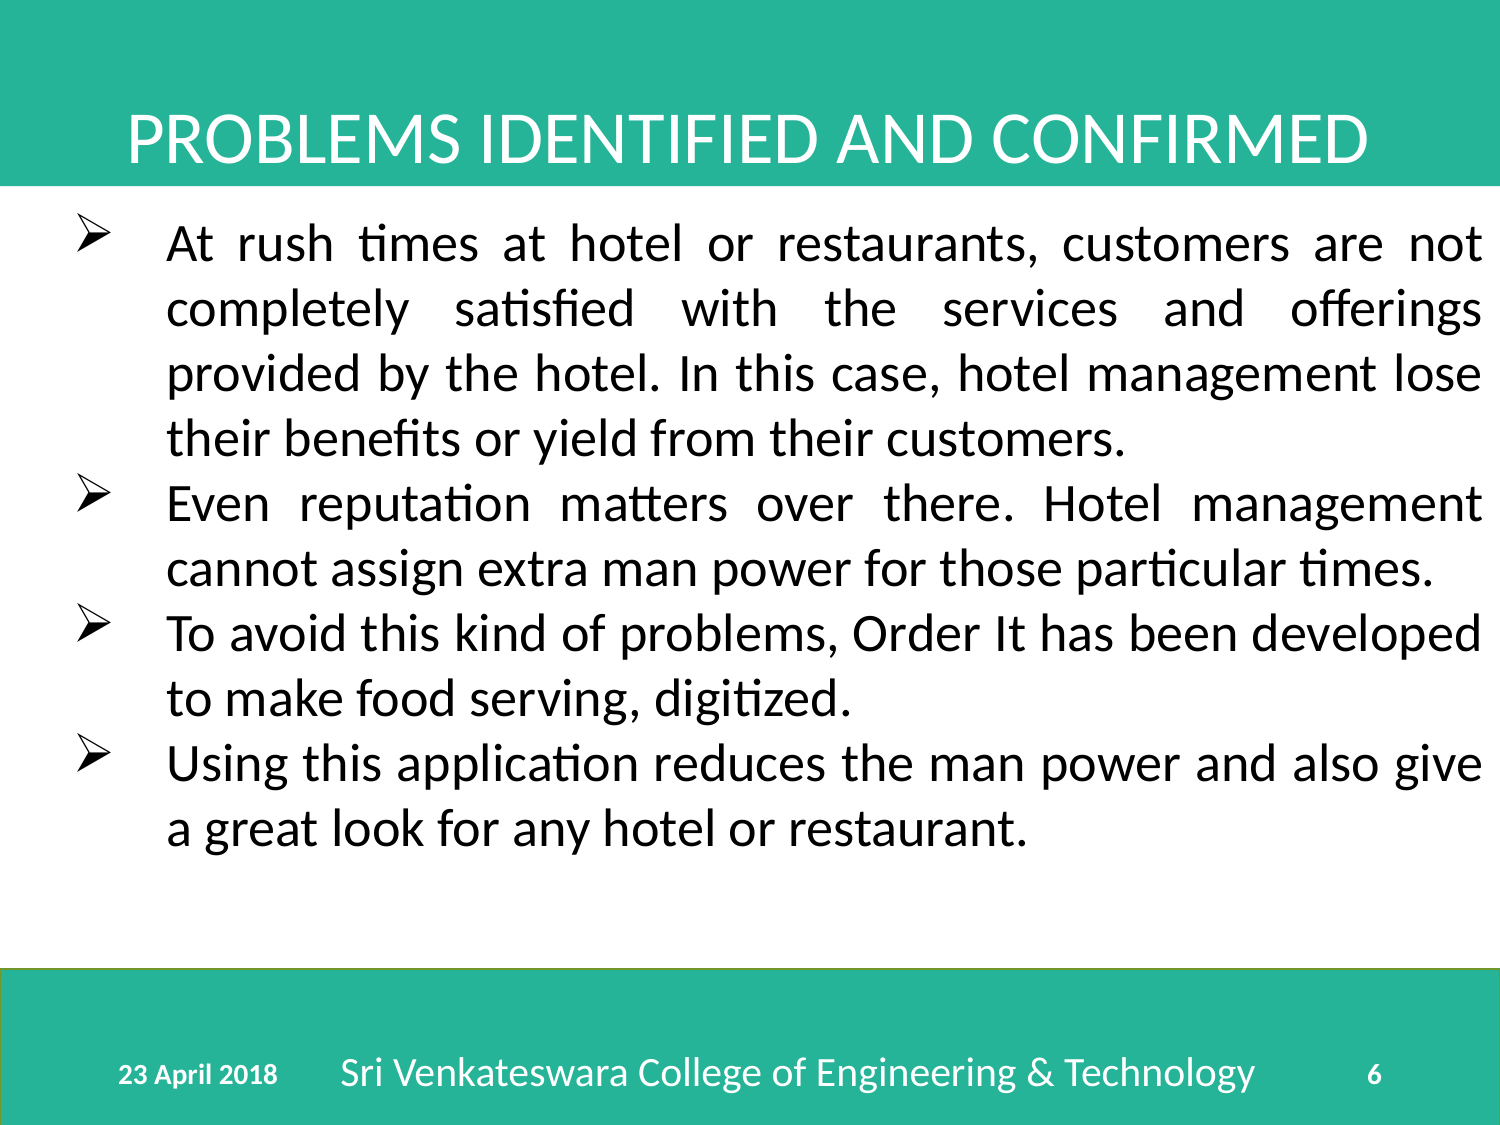

PROBLEMS IDENTIFIED AND CONFIRMED
At rush times at hotel or restaurants, customers are not completely satisfied with the services and offerings provided by the hotel. In this case, hotel management lose their benefits or yield from their customers.
Even reputation matters over there. Hotel management cannot assign extra man power for those particular times.
To avoid this kind of problems, Order It has been developed to make food serving, digitized.
Using this application reduces the man power and also give a great look for any hotel or restaurant.

Sri Venkateswara College of Engineering & Technology
23 April 2018
6